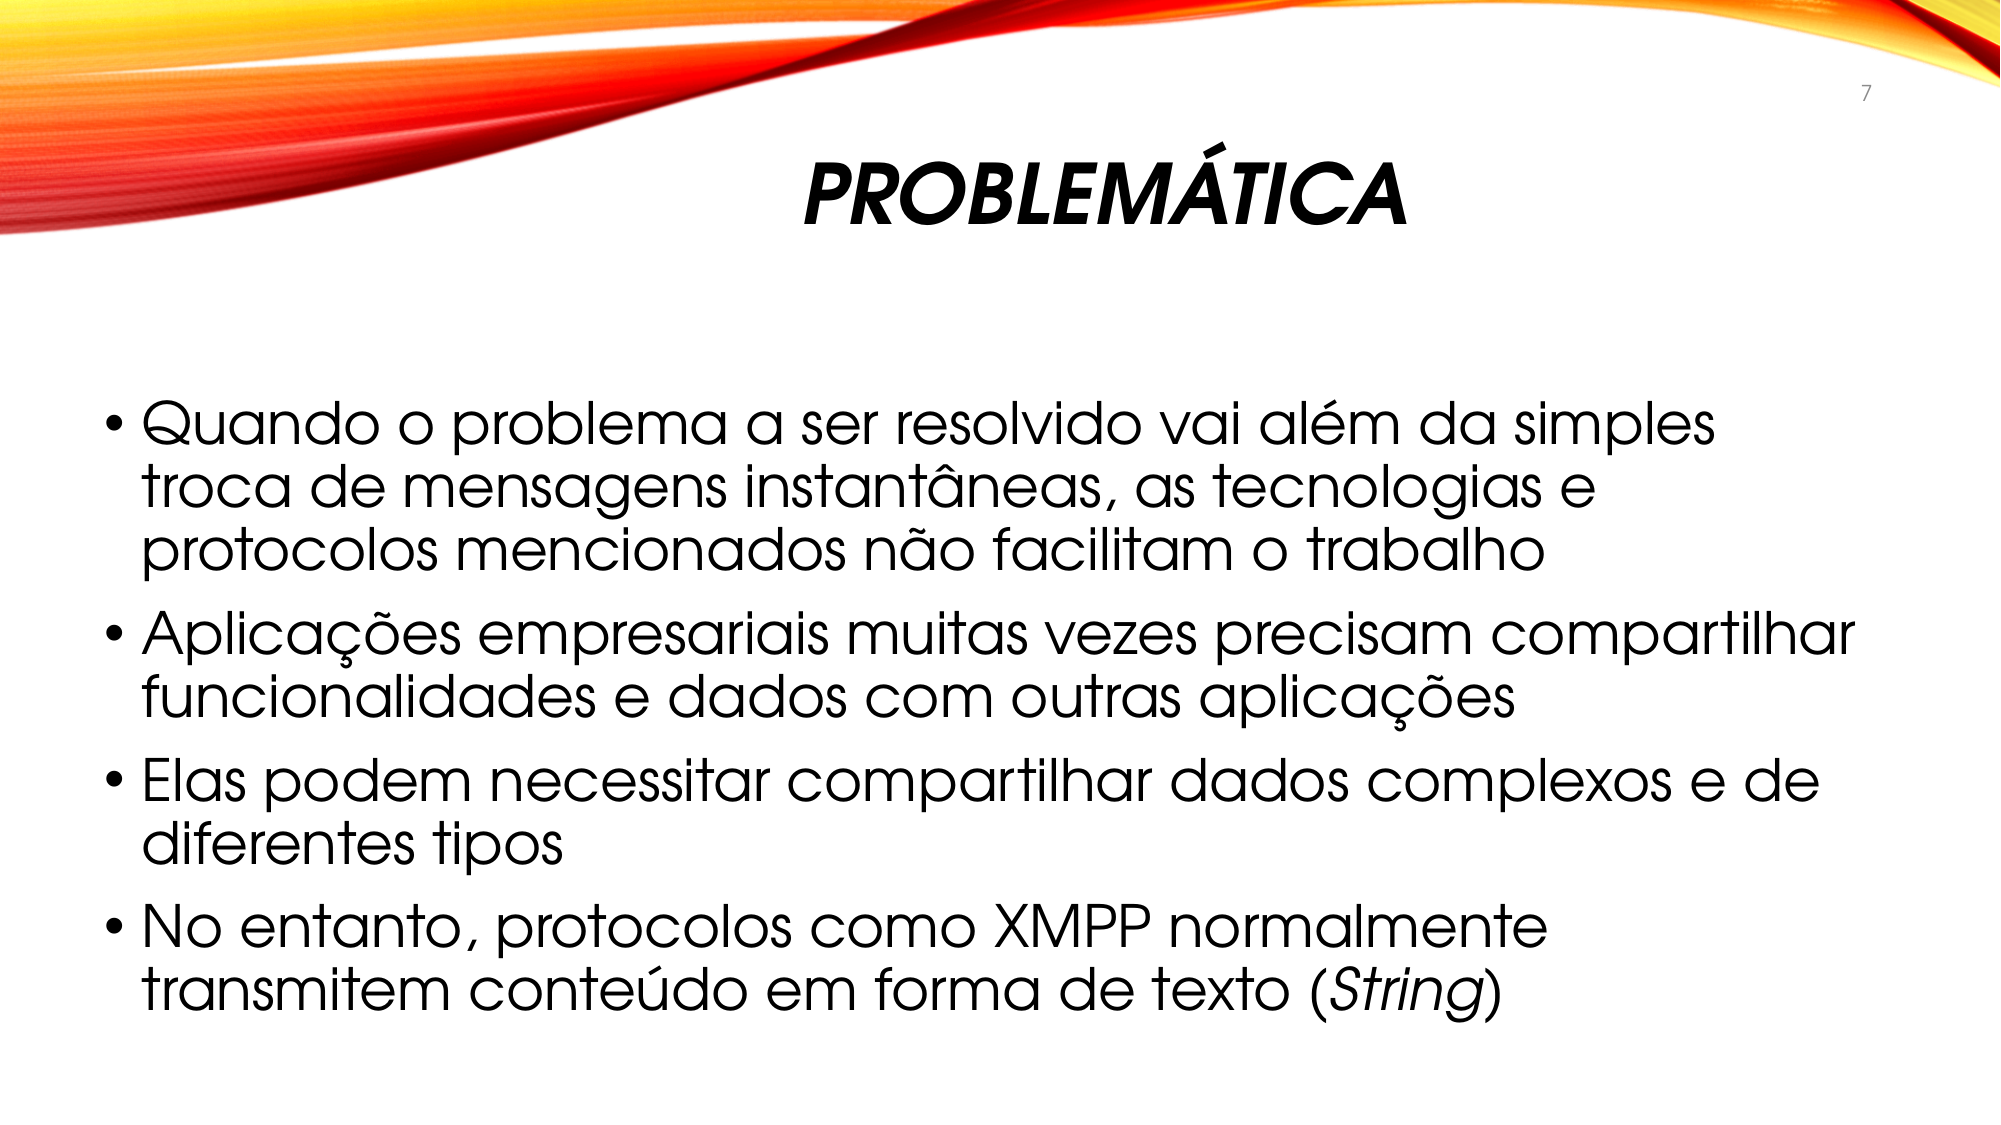

7
# PROBLEMÁTICA
Quando o problema a ser resolvido vai além da simples troca de mensagens instantâneas, as tecnologias e protocolos mencionados não facilitam o trabalho
Aplicações empresariais muitas vezes precisam compartilhar funcionalidades e dados com outras aplicações
Elas podem necessitar compartilhar dados complexos e de diferentes tipos
No entanto, protocolos como XMPP normalmente transmitem conteúdo em forma de texto (String)